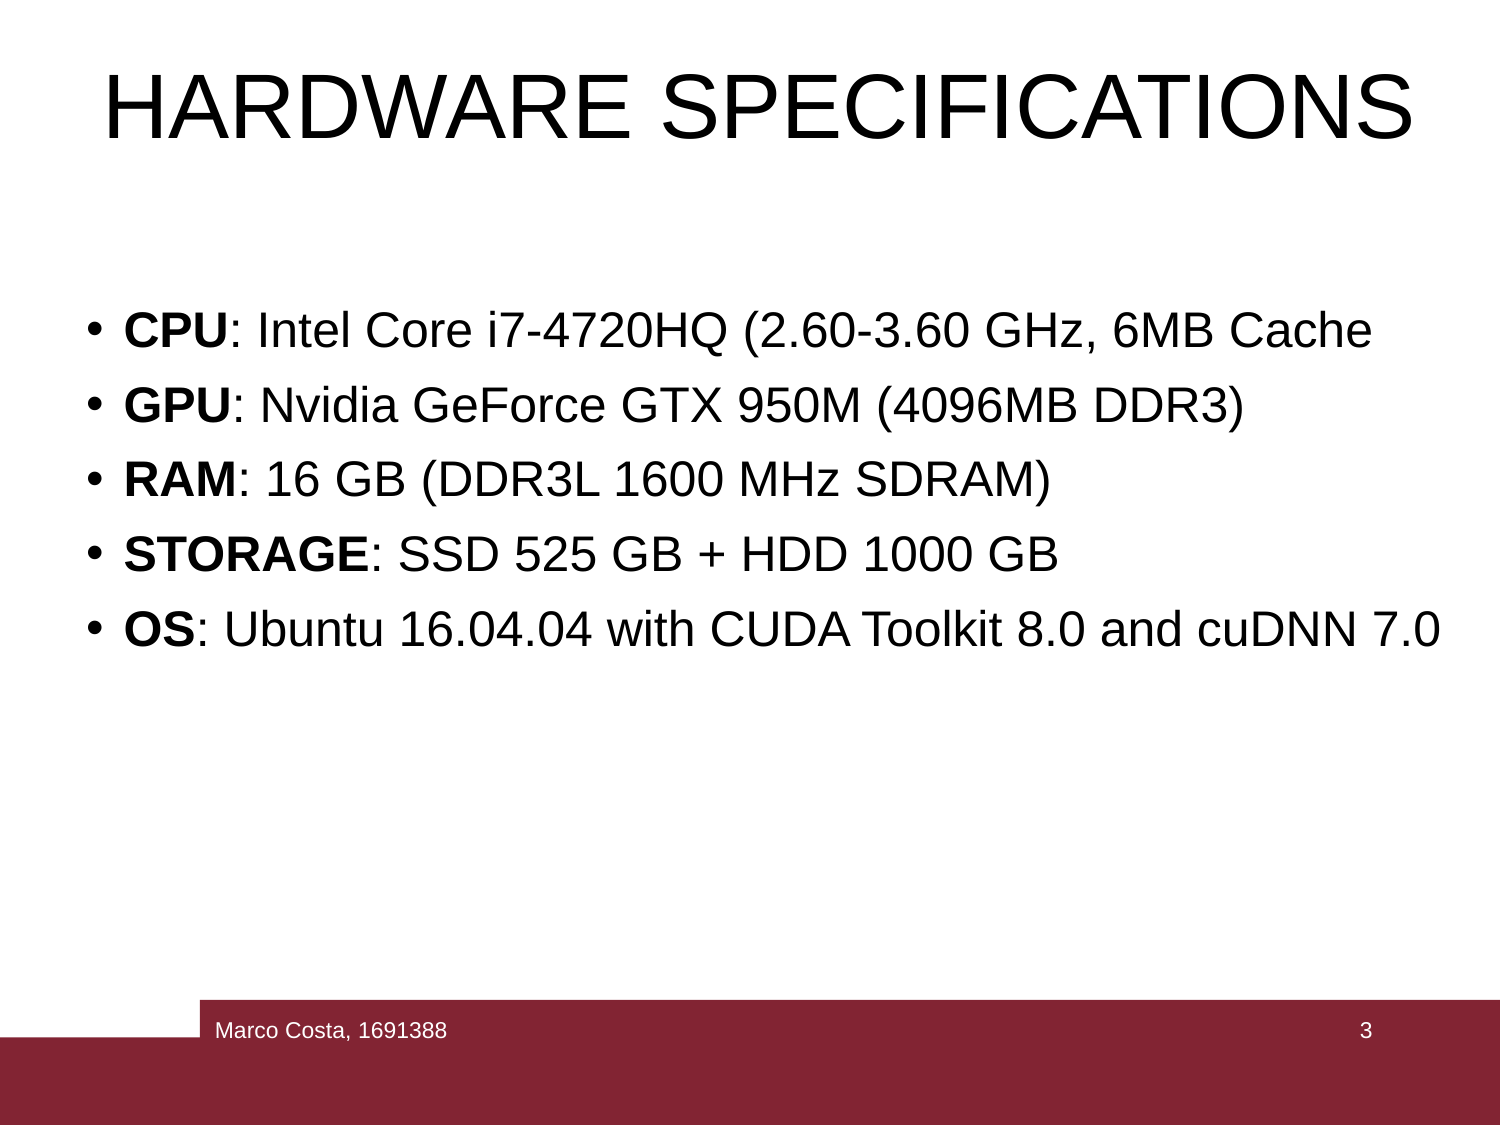

HARDWARE SPECIFICATIONS
# CPU: Intel Core i7-4720HQ (2.60-3.60 GHz, 6MB Cache
GPU: Nvidia GeForce GTX 950M (4096MB DDR3)
RAM: 16 GB (DDR3L 1600 MHz SDRAM)
STORAGE: SSD 525 GB + HDD 1000 GB
OS: Ubuntu 16.04.04 with CUDA Toolkit 8.0 and cuDNN 7.0
Marco Costa, 1691388
3